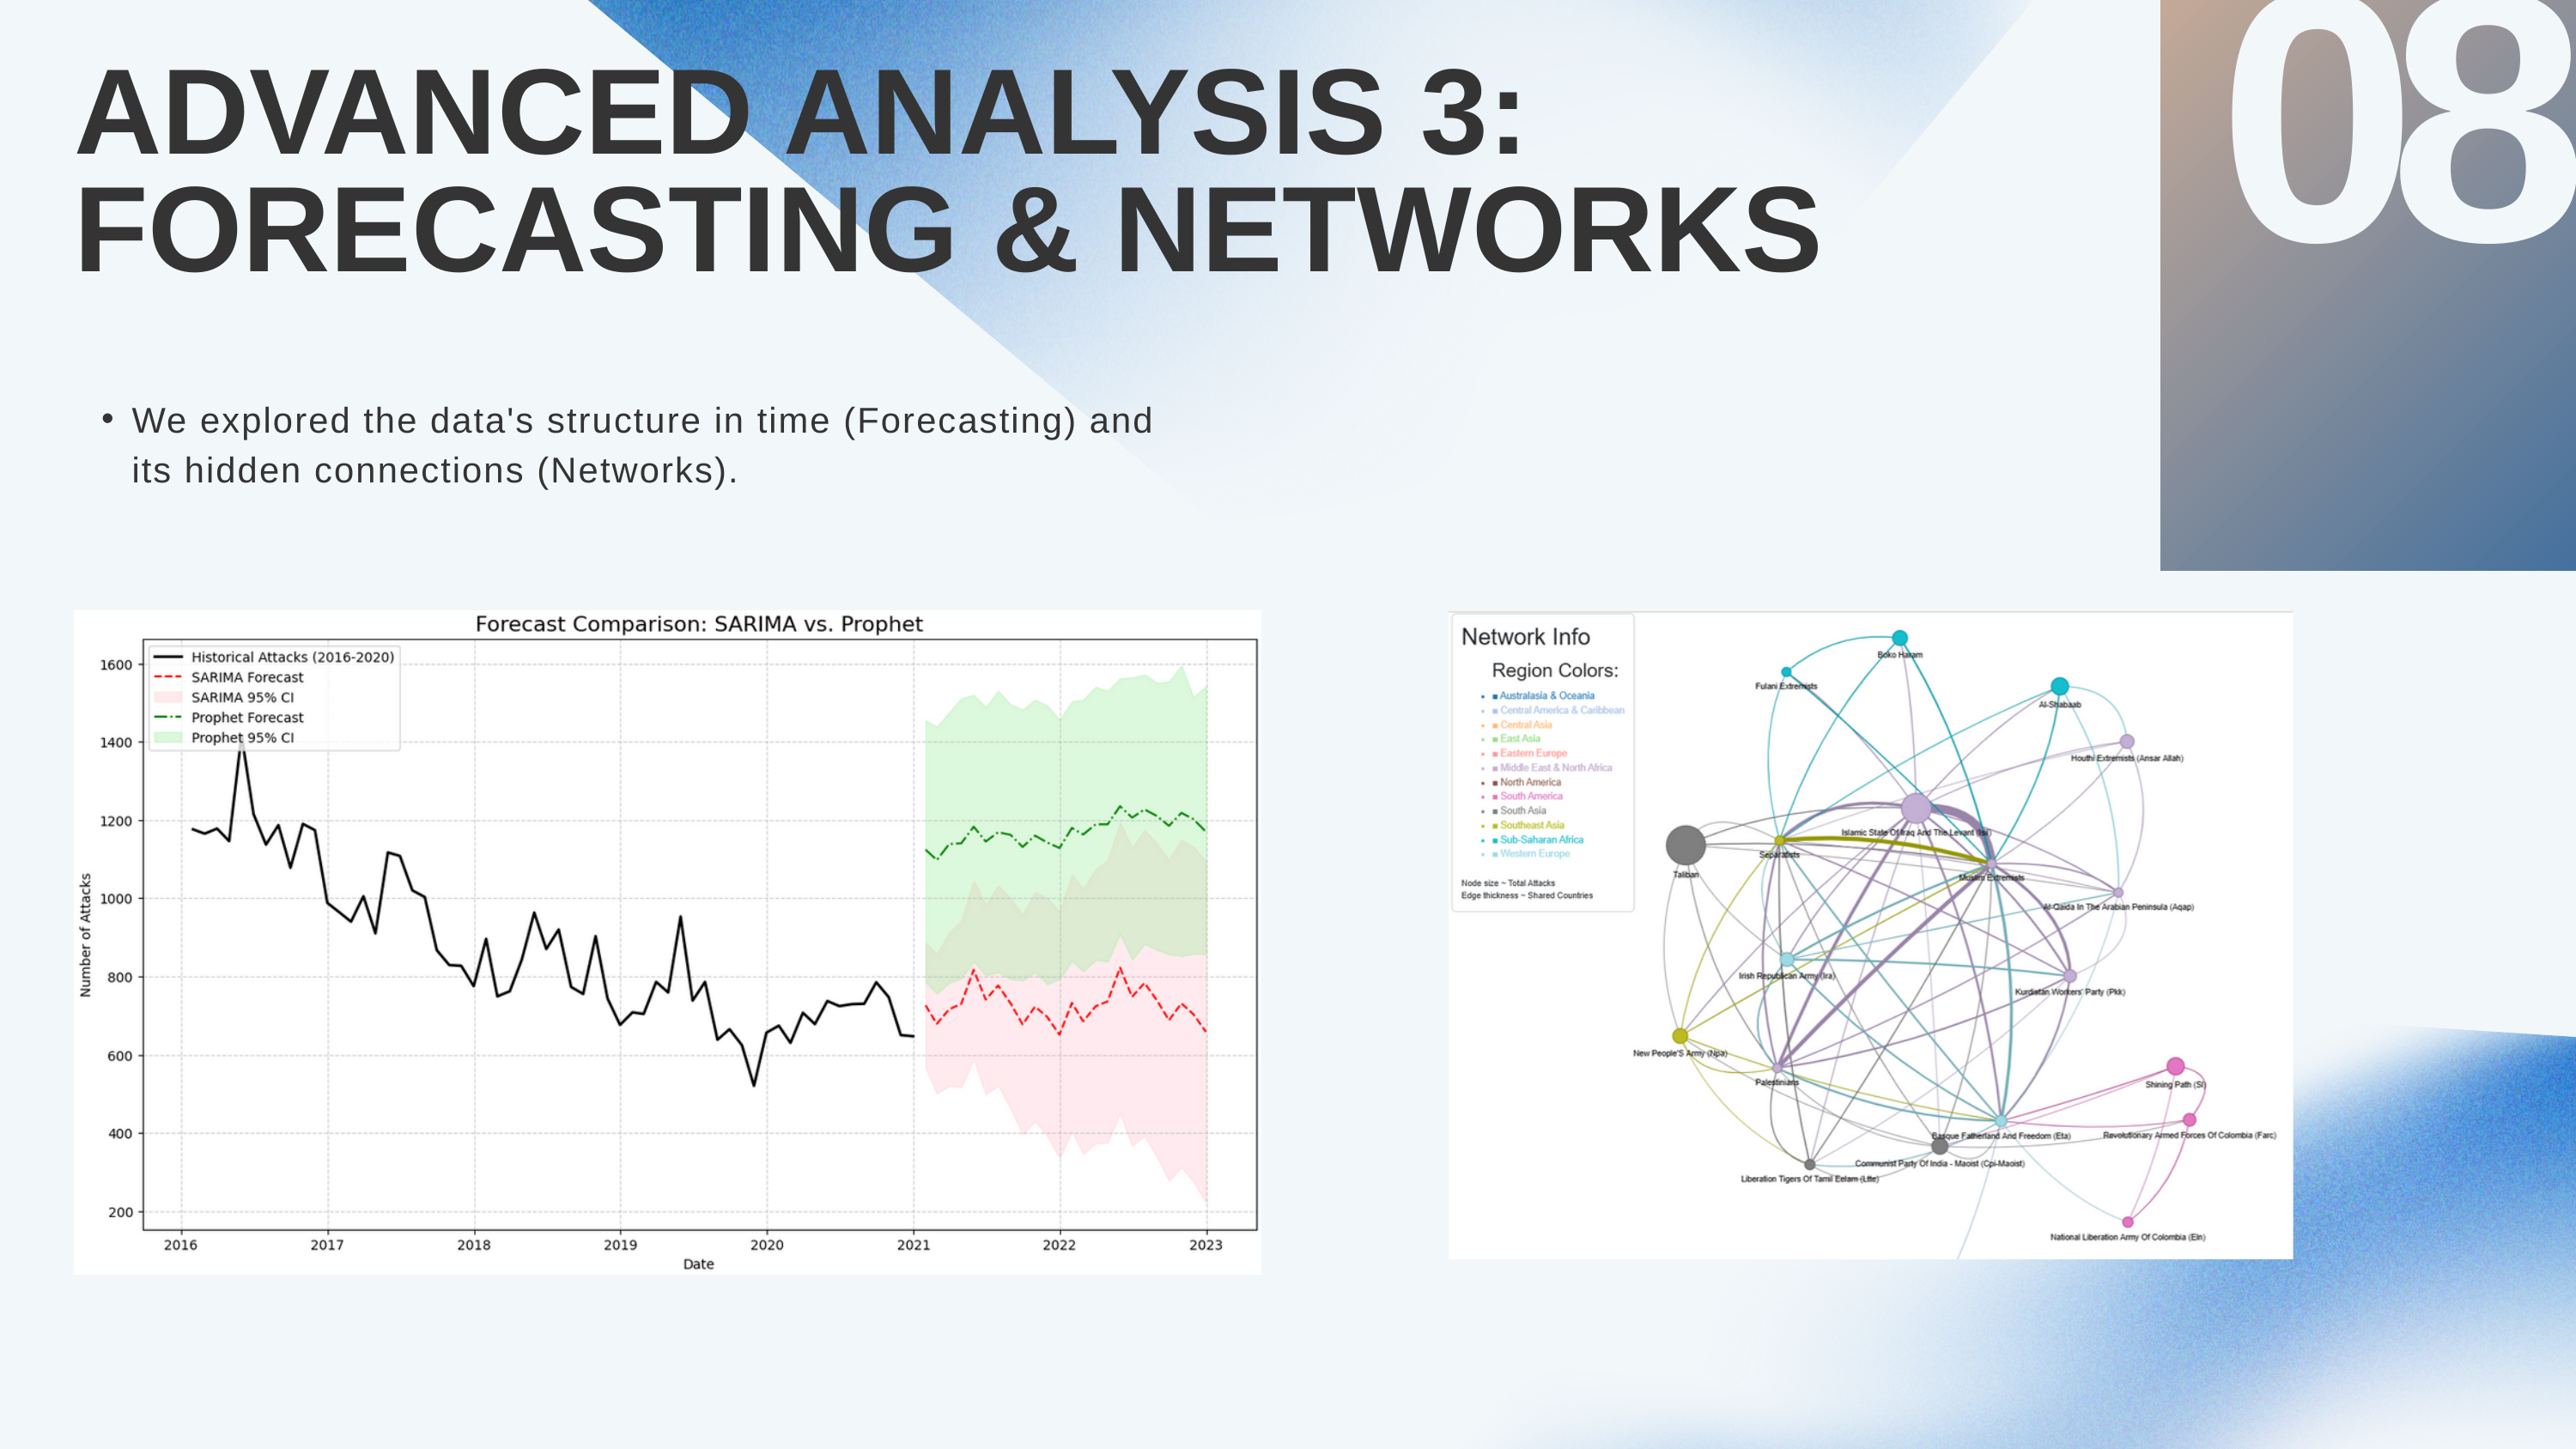

08
06
ADVANCED ANALYSIS 3: FORECASTING & NETWORKS
We explored the data's structure in time (Forecasting) and its hidden connections (Networks).